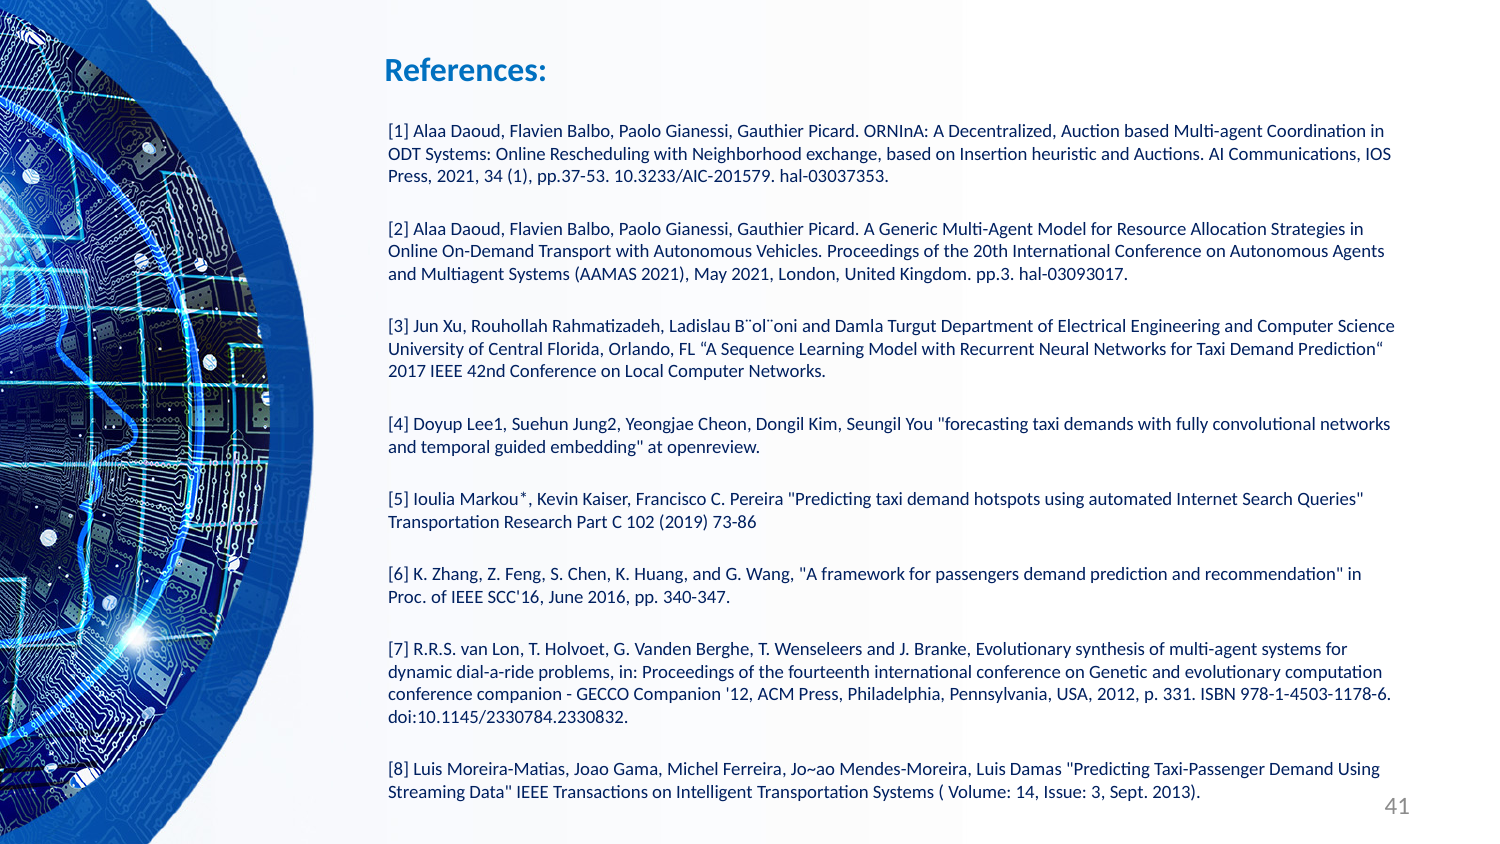

# References:
[1] Alaa Daoud, Flavien Balbo, Paolo Gianessi, Gauthier Picard. ORNInA: A Decentralized, Auction based Multi-agent Coordination in ODT Systems: Online Rescheduling with Neighborhood exchange, based on Insertion heuristic and Auctions. AI Communications, IOS Press, 2021, 34 (1), pp.37-53. 10.3233/AIC-201579. hal-03037353.

[2] Alaa Daoud, Flavien Balbo, Paolo Gianessi, Gauthier Picard. A Generic Multi-Agent Model for Resource Allocation Strategies in Online On-Demand Transport with Autonomous Vehicles. Proceedings of the 20th International Conference on Autonomous Agents and Multiagent Systems (AAMAS 2021), May 2021, London, United Kingdom. pp.3. hal-03093017.

[3] Jun Xu, Rouhollah Rahmatizadeh, Ladislau B¨ol¨oni and Damla Turgut Department of Electrical Engineering and Computer Science University of Central Florida, Orlando, FL “A Sequence Learning Model with Recurrent Neural Networks for Taxi Demand Prediction“ 2017 IEEE 42nd Conference on Local Computer Networks.

[4] Doyup Lee1, Suehun Jung2, Yeongjae Cheon, Dongil Kim, Seungil You "forecasting taxi demands with fully convolutional networks and temporal guided embedding" at openreview.

[5] Ioulia Markou*, Kevin Kaiser, Francisco C. Pereira "Predicting taxi demand hotspots using automated Internet Search Queries" Transportation Research Part C 102 (2019) 73-86

[6] K. Zhang, Z. Feng, S. Chen, K. Huang, and G. Wang, "A framework for passengers demand prediction and recommendation" in Proc. of IEEE SCC'16, June 2016, pp. 340-347.

[7] R.R.S. van Lon, T. Holvoet, G. Vanden Berghe, T. Wenseleers and J. Branke, Evolutionary synthesis of multi-agent systems for dynamic dial-a-ride problems, in: Proceedings of the fourteenth international conference on Genetic and evolutionary computation conference companion - GECCO Companion '12, ACM Press, Philadelphia, Pennsylvania, USA, 2012, p. 331. ISBN 978-1-4503-1178-6. doi:10.1145/2330784.2330832.

[8] Luis Moreira-Matias, Joao Gama, Michel Ferreira, Jo~ao Mendes-Moreira, Luis Damas "Predicting Taxi-Passenger Demand Using Streaming Data" IEEE Transactions on Intelligent Transportation Systems ( Volume: 14, Issue: 3, Sept. 2013).
41